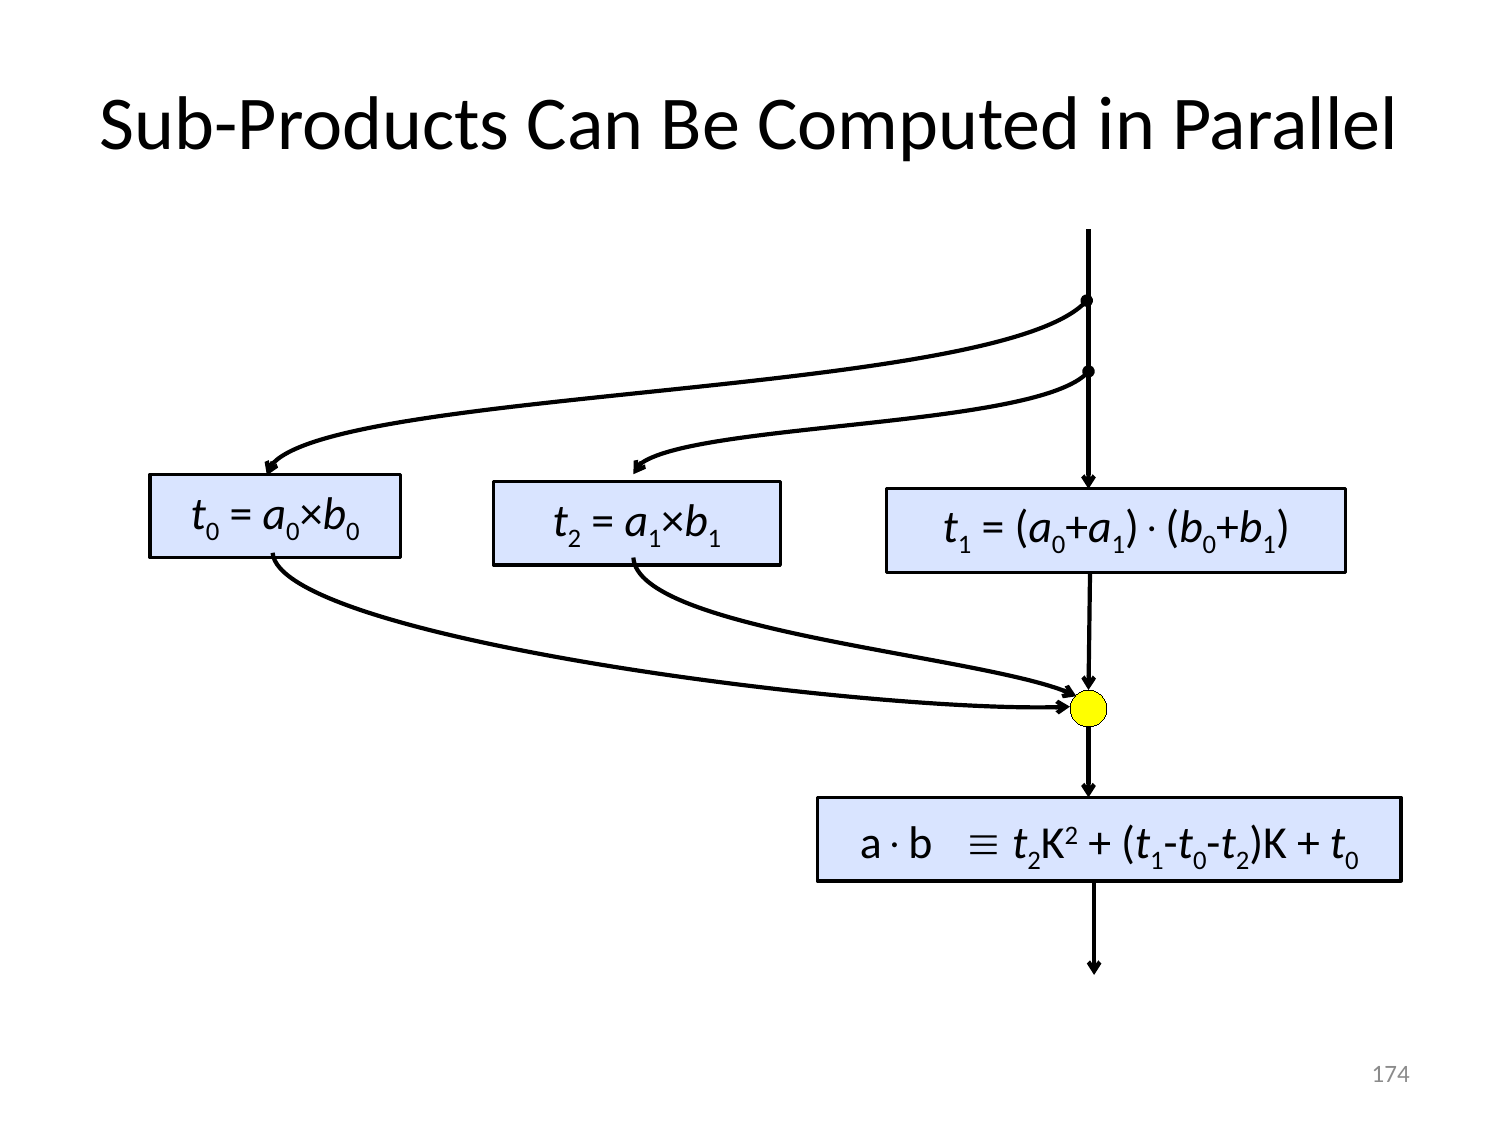

# Sub-Products Can Be Computed in Parallel

t0 = a0×b0
t2 = a1×b1
t1 = (a0+a1)⋅(b0+b1)

a⋅b  ≡ t2K2 + (t1-t0-t2)K + t0

174